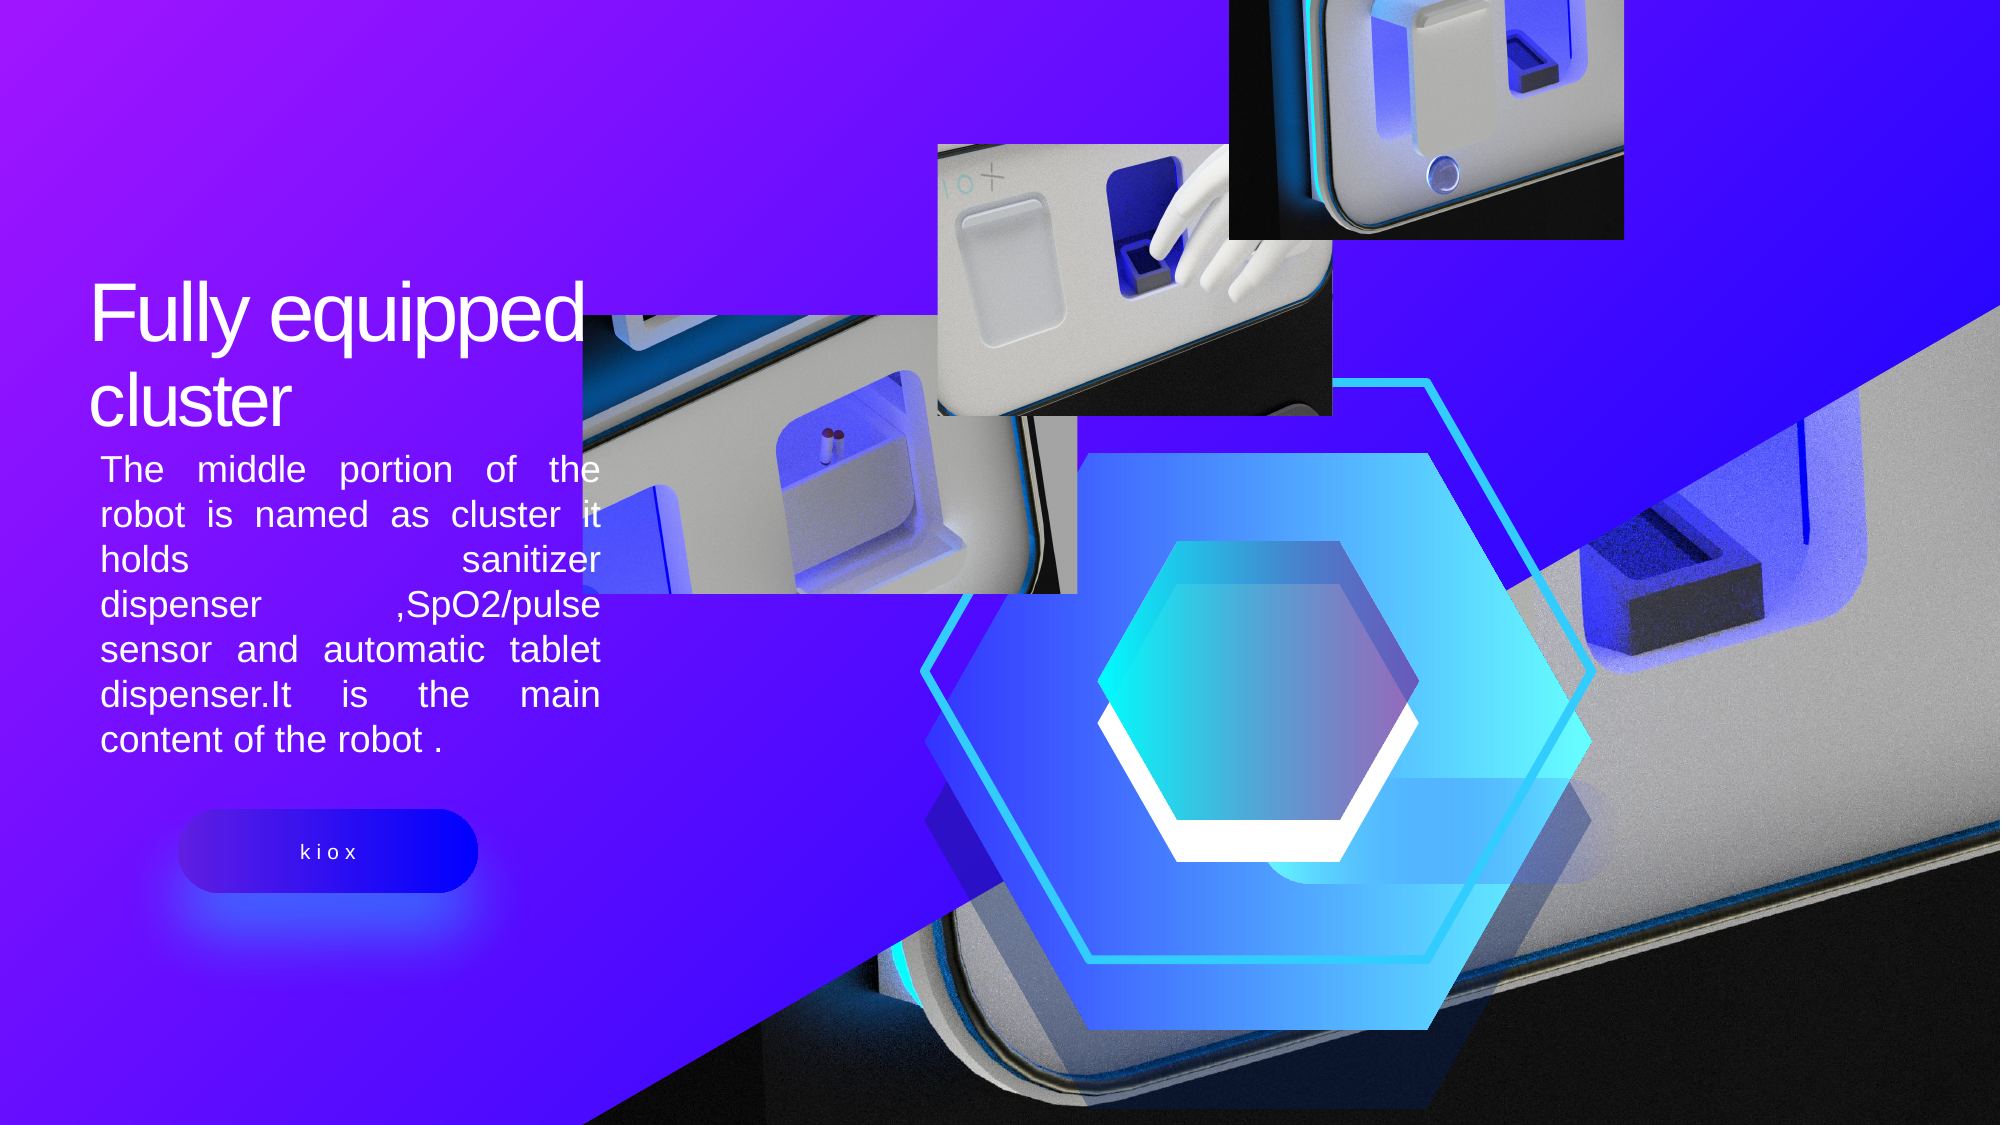

Fully equipped

cluster

The middle portion of the robot is named as cluster it holds sanitizer dispenser ,SpO2/pulse sensor and automatic tablet dispenser.It is the main content of the robot .

kiox